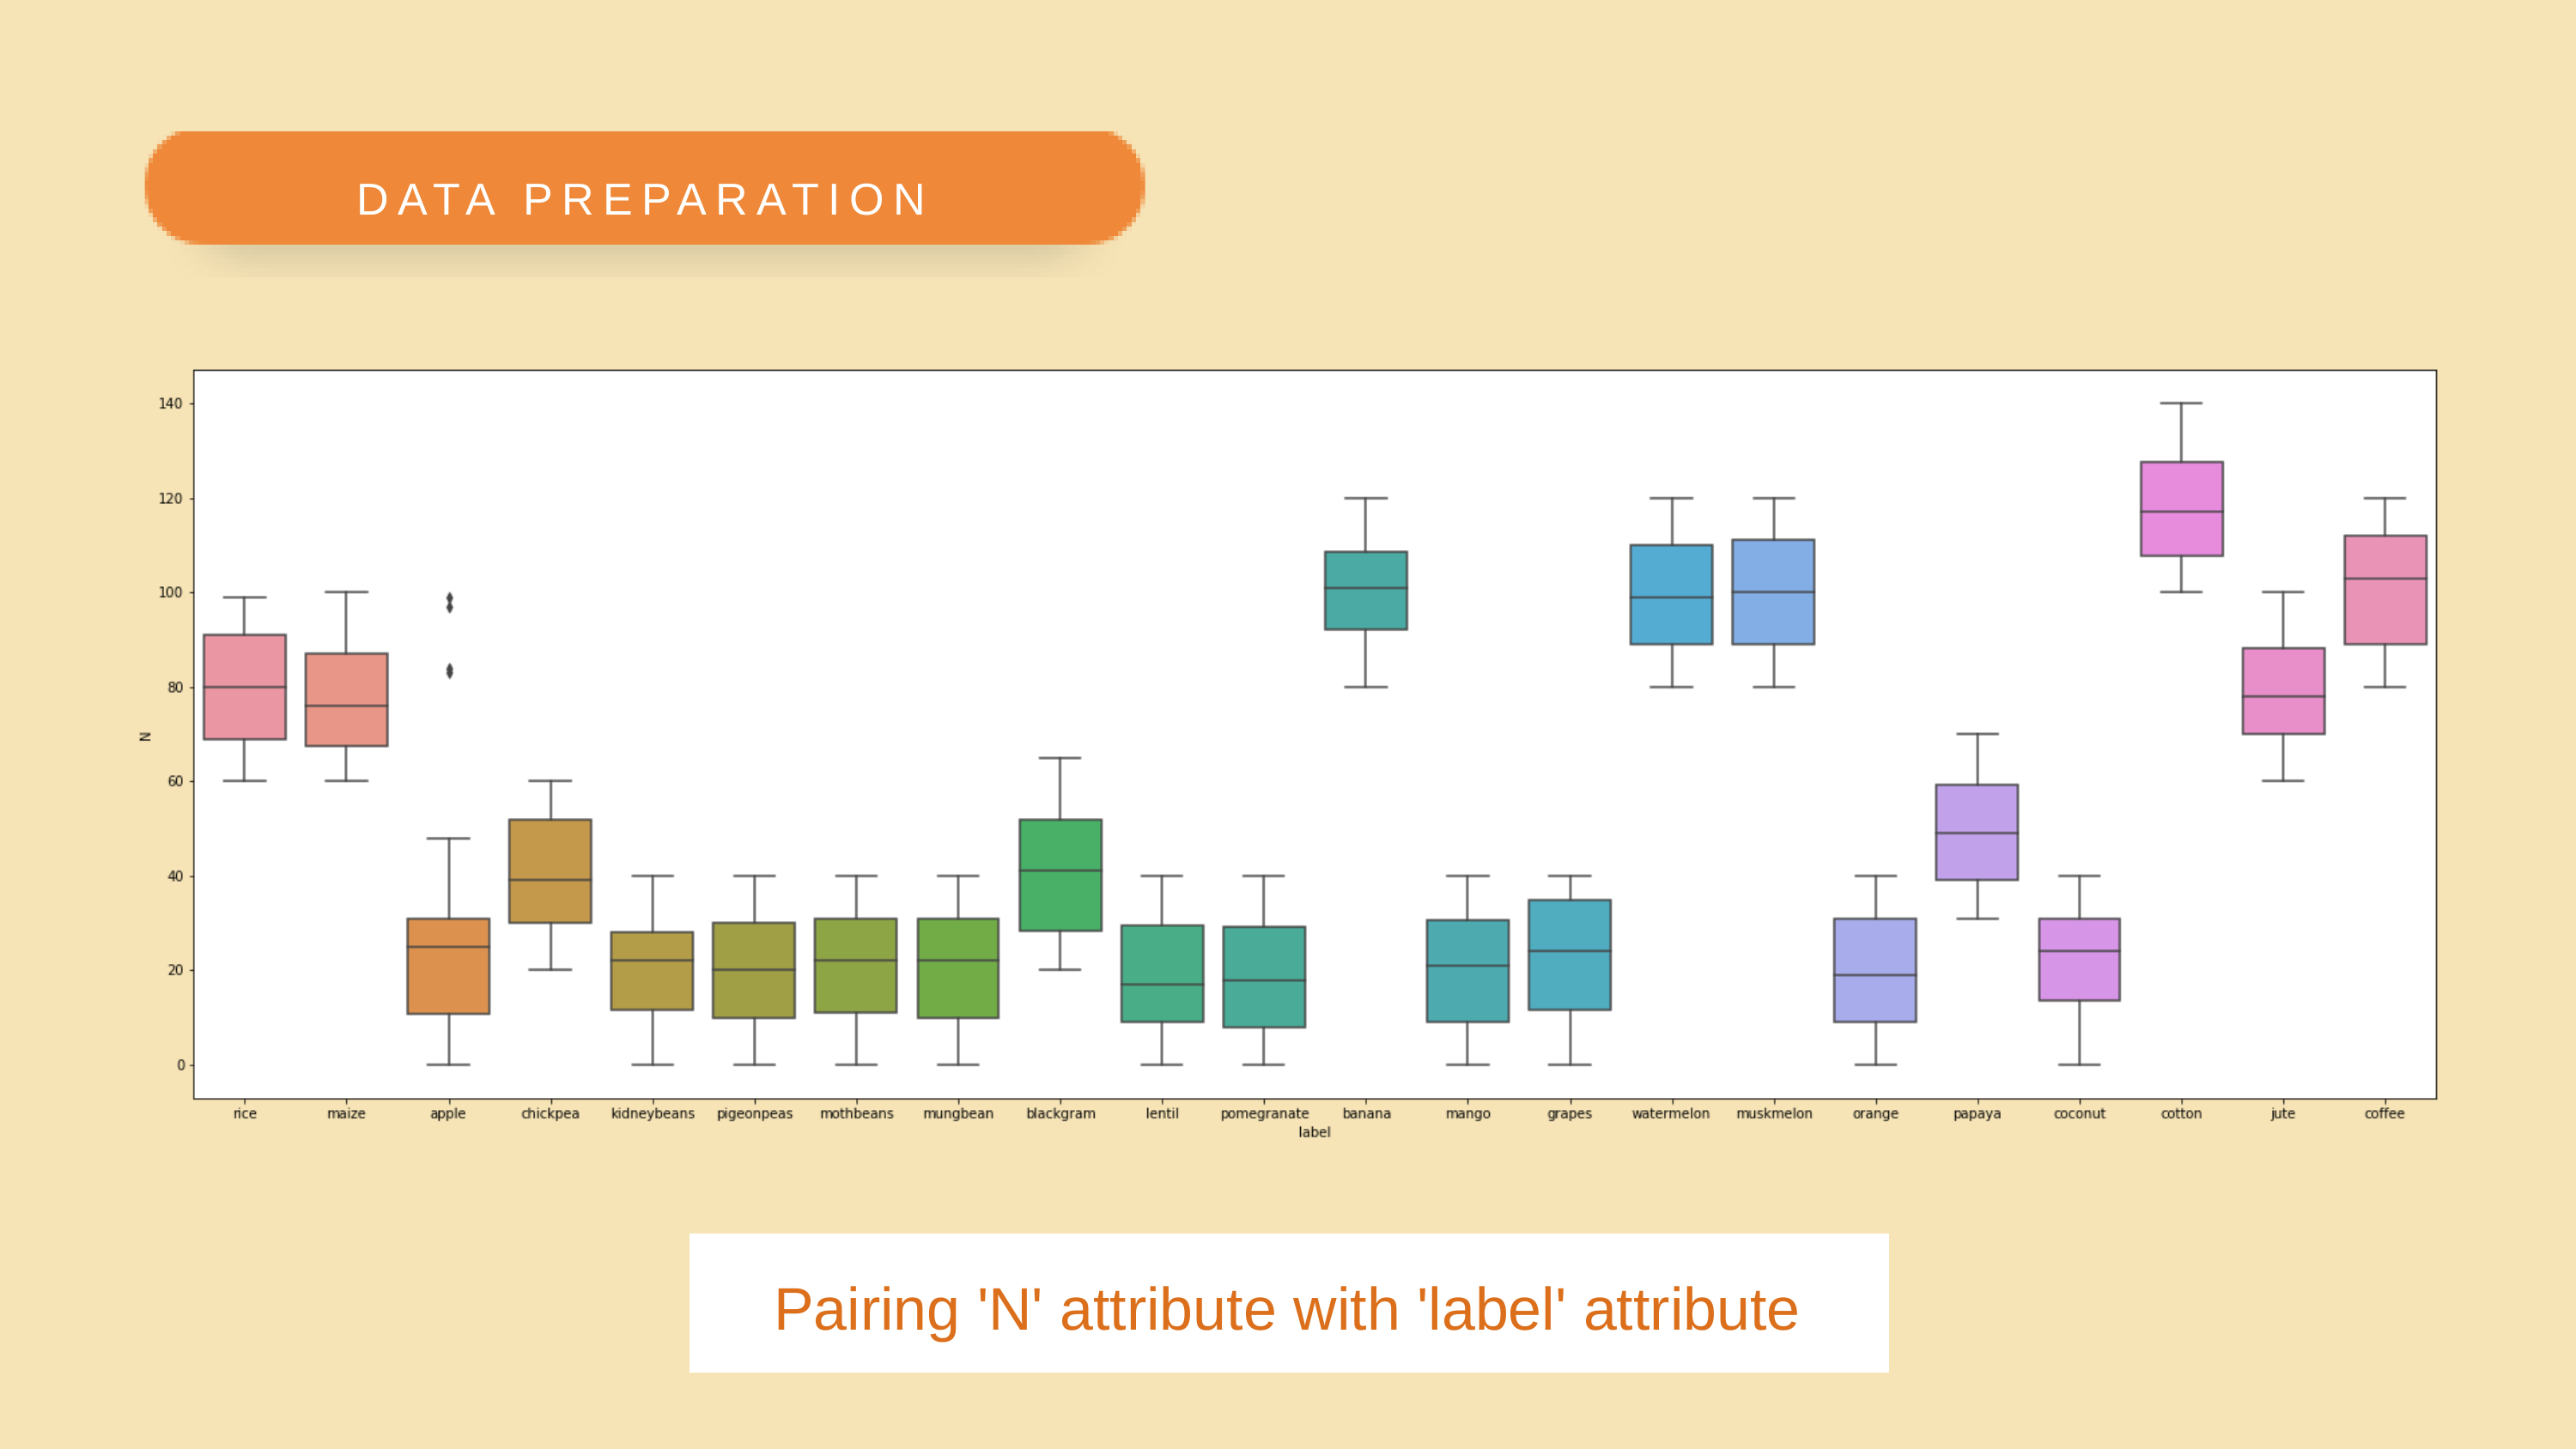

DATA PREPARATION

Pairing 'N' attribute with 'label' attribute